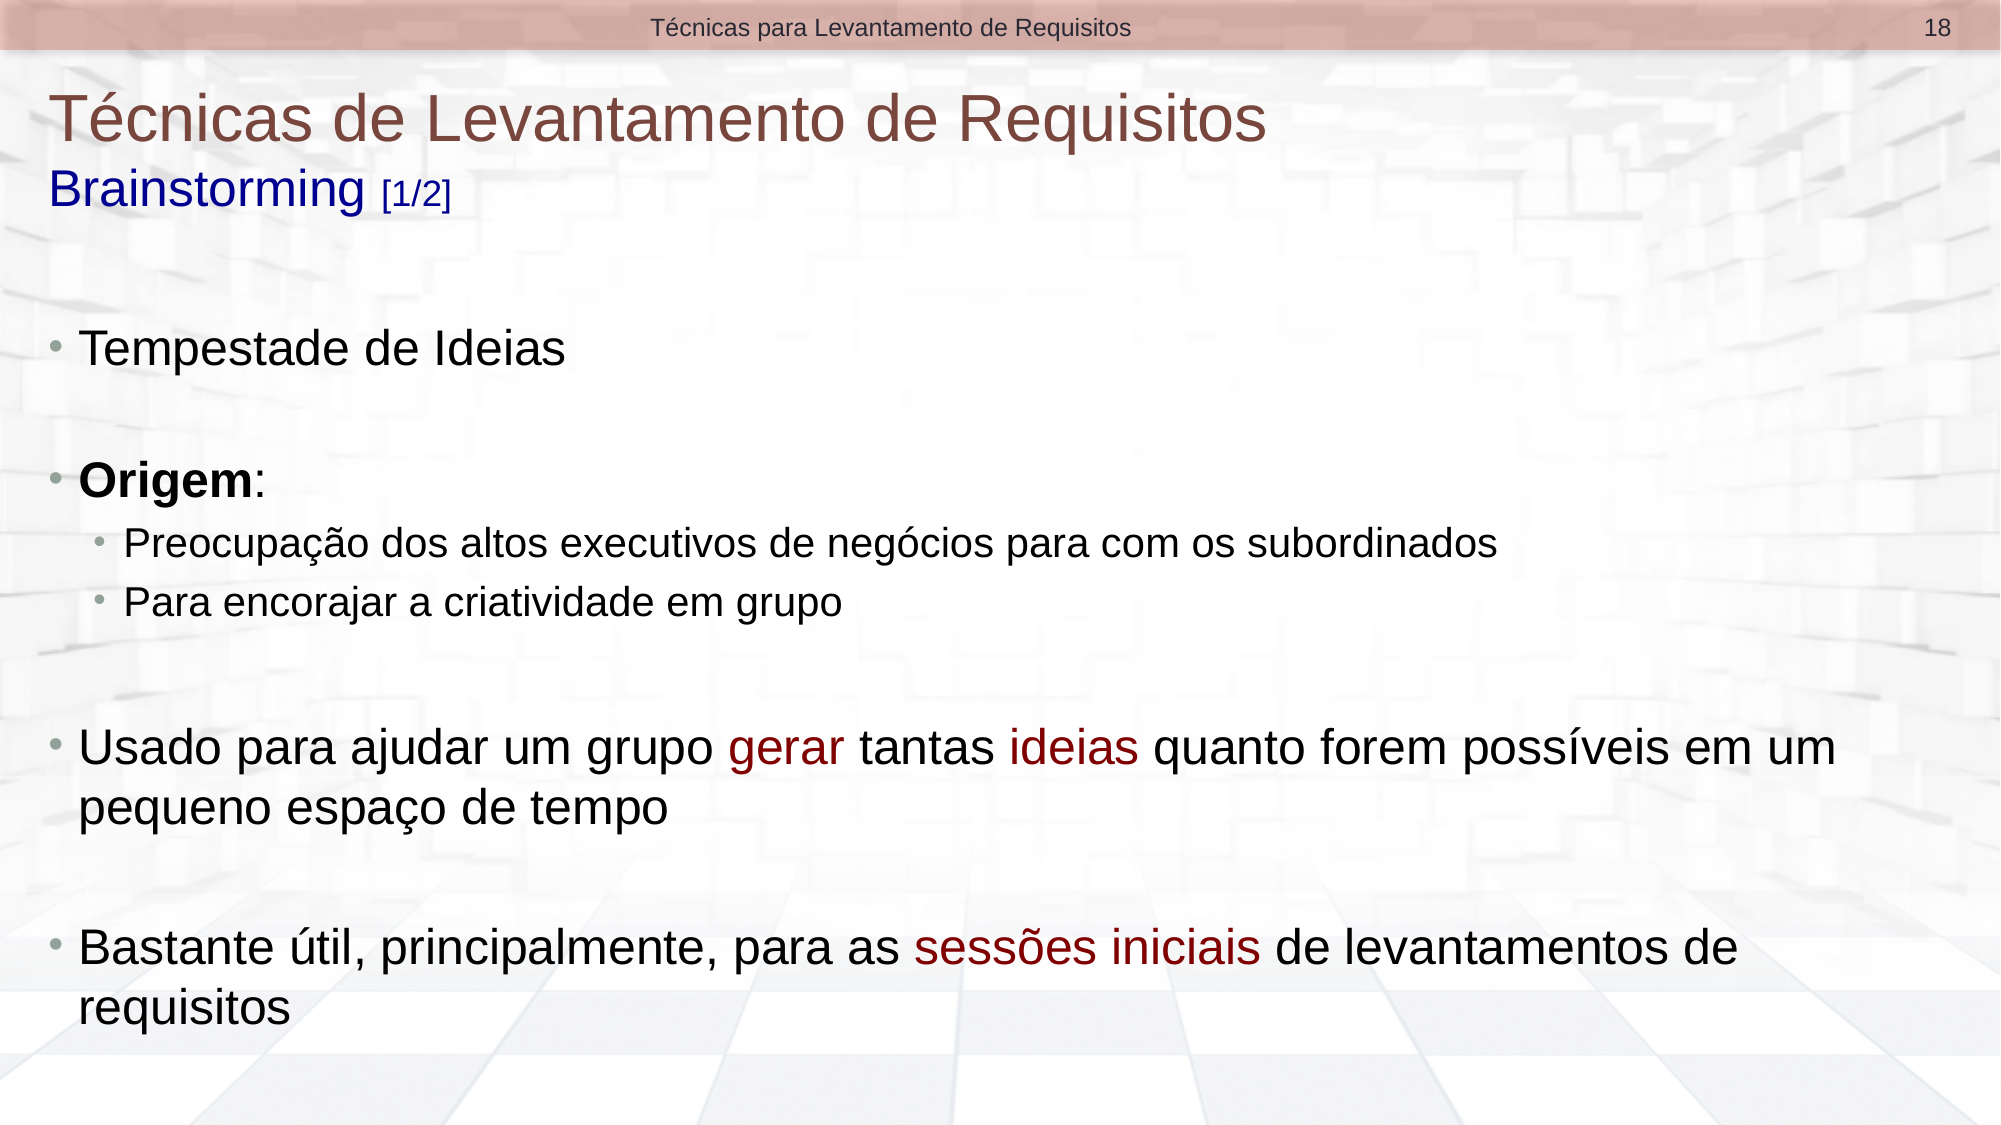

18
Técnicas para Levantamento de Requisitos
# Técnicas de Levantamento de Requisitos Brainstorming [1/2]
Tempestade de Ideias

Origem:
Preocupação dos altos executivos de negócios para com os subordinados
Para encorajar a criatividade em grupo

Usado para ajudar um grupo gerar tantas ideias quanto forem possíveis em um pequeno espaço de tempo

Bastante útil, principalmente, para as sessões iniciais de levantamentos de requisitos